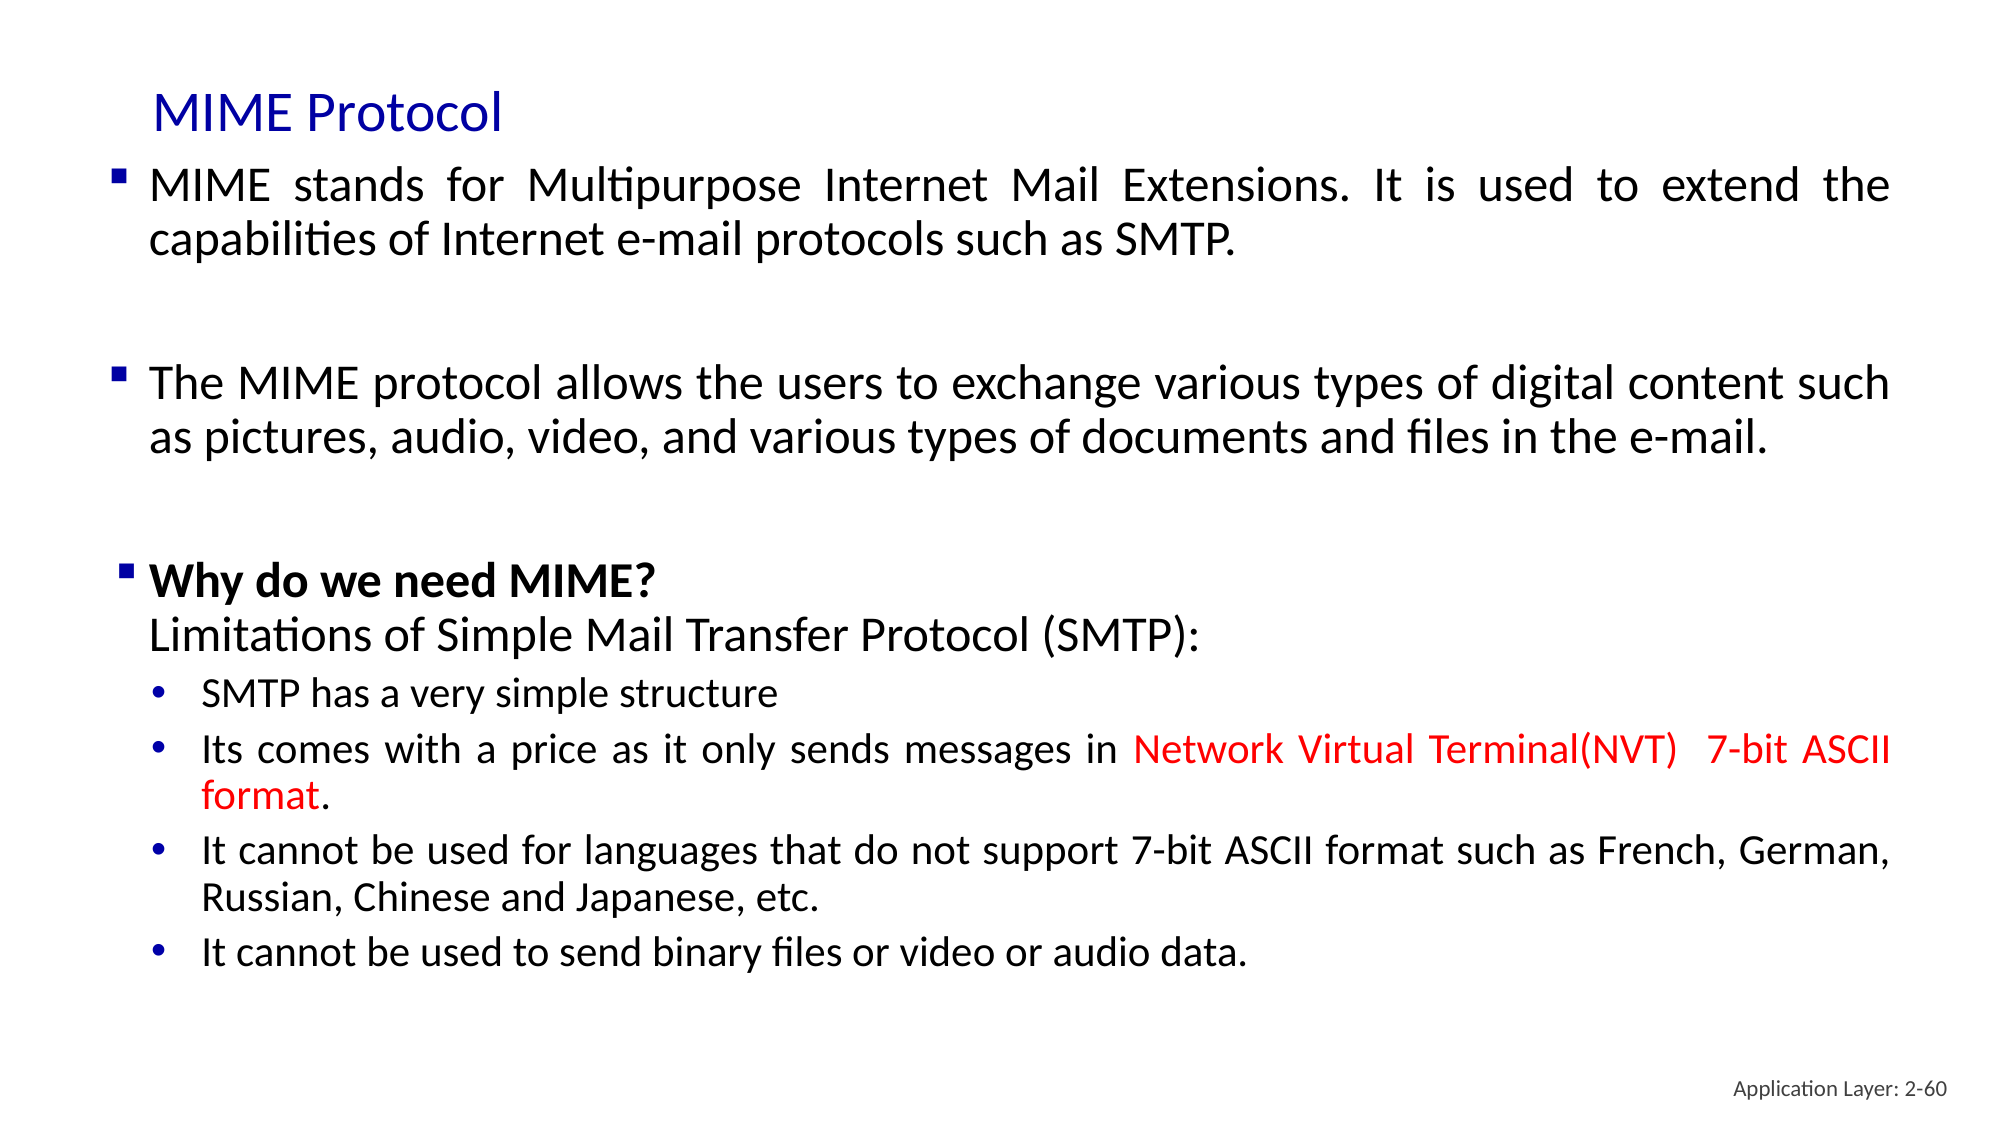

# MIME Protocol
MIME stands for Multipurpose Internet Mail Extensions. It is used to extend the capabilities of Internet e-mail protocols such as SMTP.

The MIME protocol allows the users to exchange various types of digital content such as pictures, audio, video, and various types of documents and files in the e-mail.

Why do we need MIME? 
Limitations of Simple Mail Transfer Protocol (SMTP):
SMTP has a very simple structure
Its comes with a price as it only sends messages in Network Virtual Terminal(NVT)  7-bit ASCII format.
It cannot be used for languages that do not support 7-bit ASCII format such as French, German, Russian, Chinese and Japanese, etc.
It cannot be used to send binary files or video or audio data.

Application Layer: 2-60